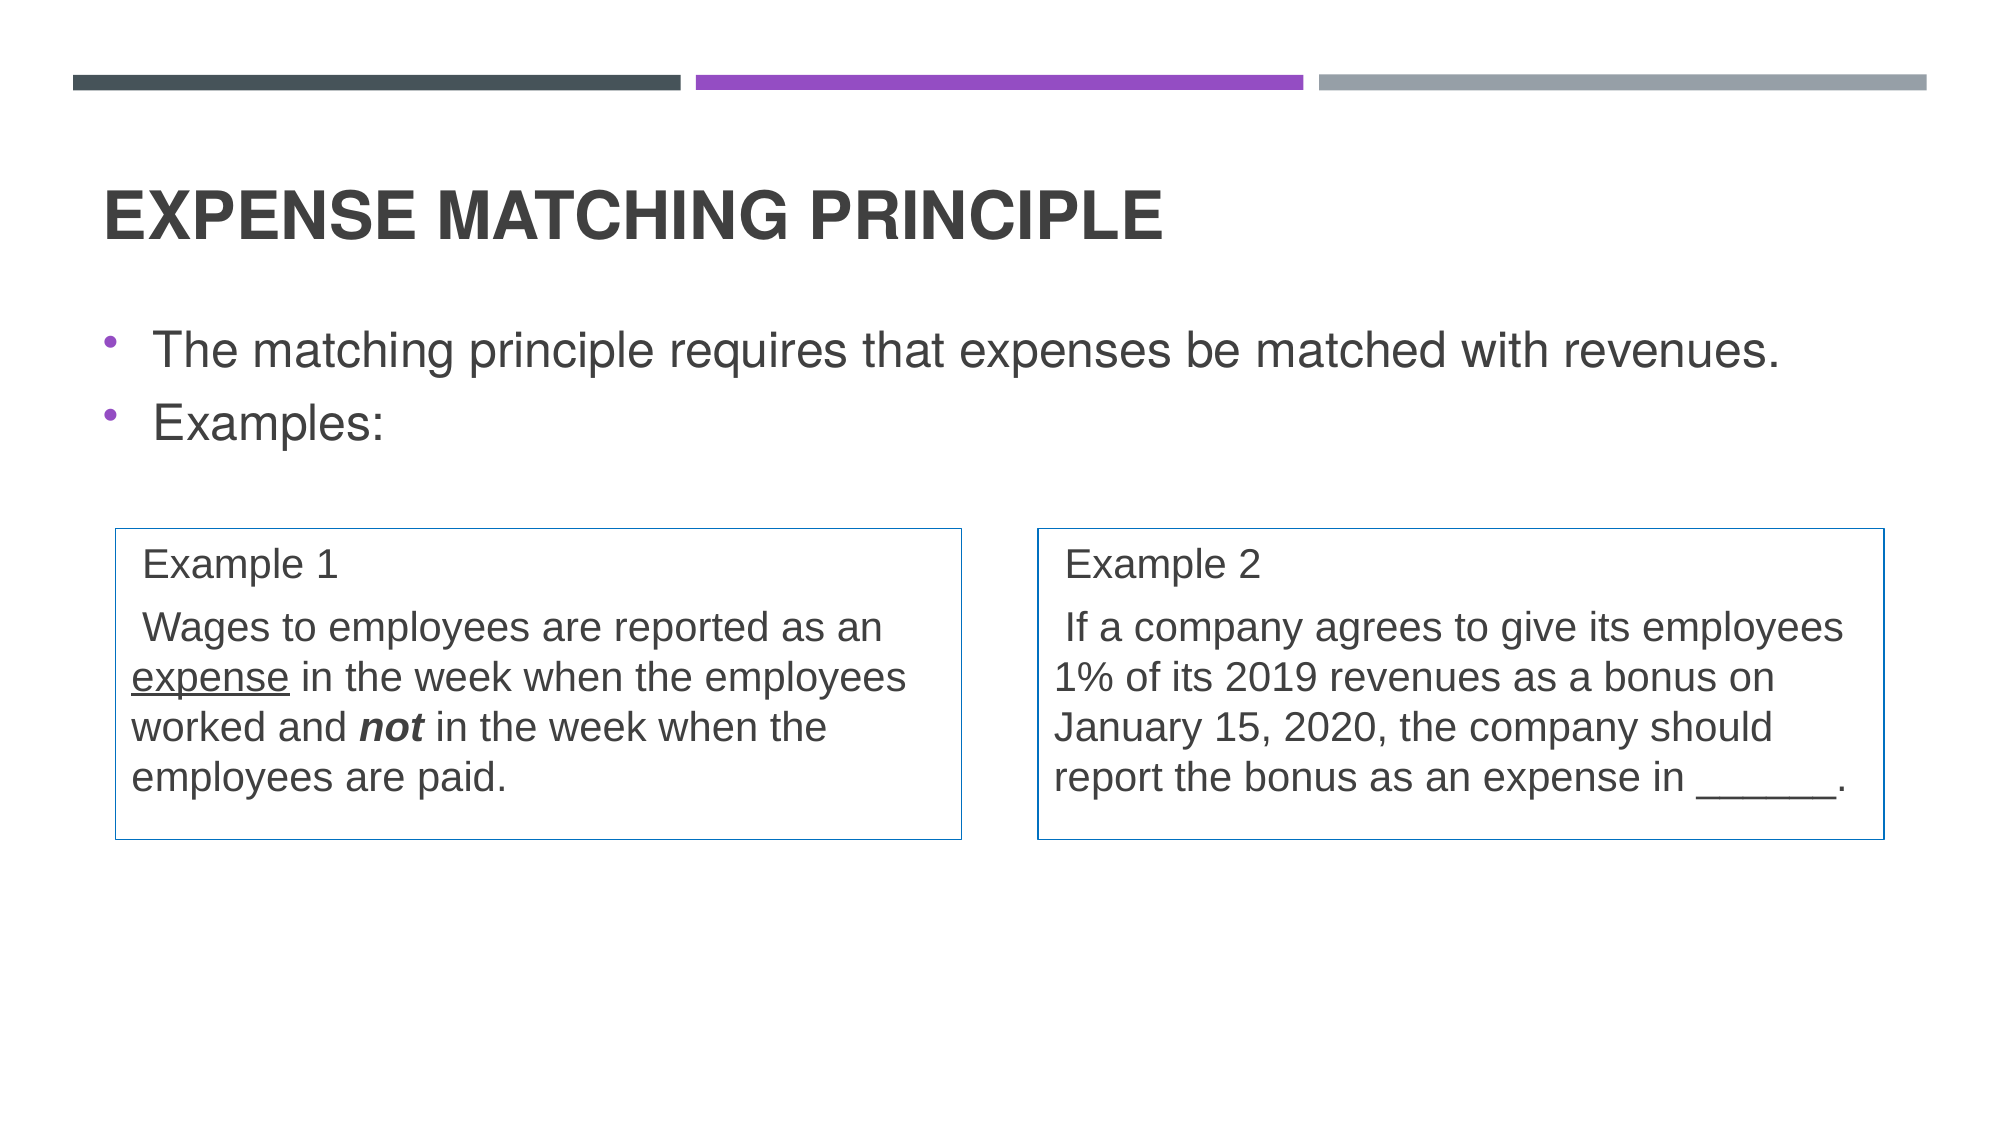

# Expense Matching Principle
The matching principle requires that expenses be matched with revenues.
Examples:

Example 1
Wages to employees are reported as an expense in the week when the employees worked and not in the week when the employees are paid.

Example 2
If a company agrees to give its employees 1% of its 2019 revenues as a bonus on January 15, 2020, the company should report the bonus as an expense in ______.
18